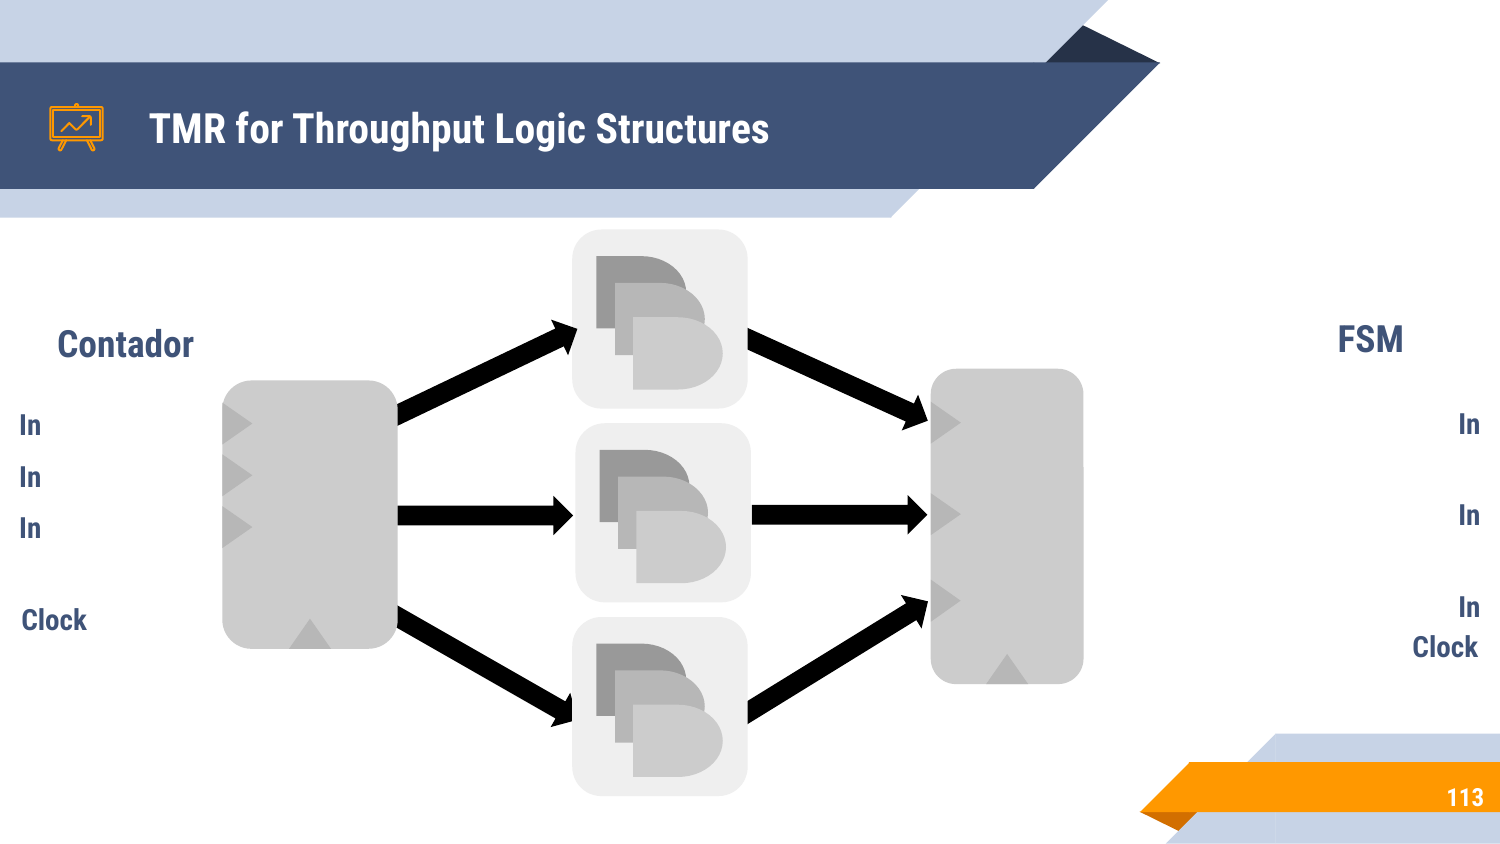

# TMR for Throughput Logic Structures

FSM
Contador

In
In

In

In

In

In
Clock

Clock

113